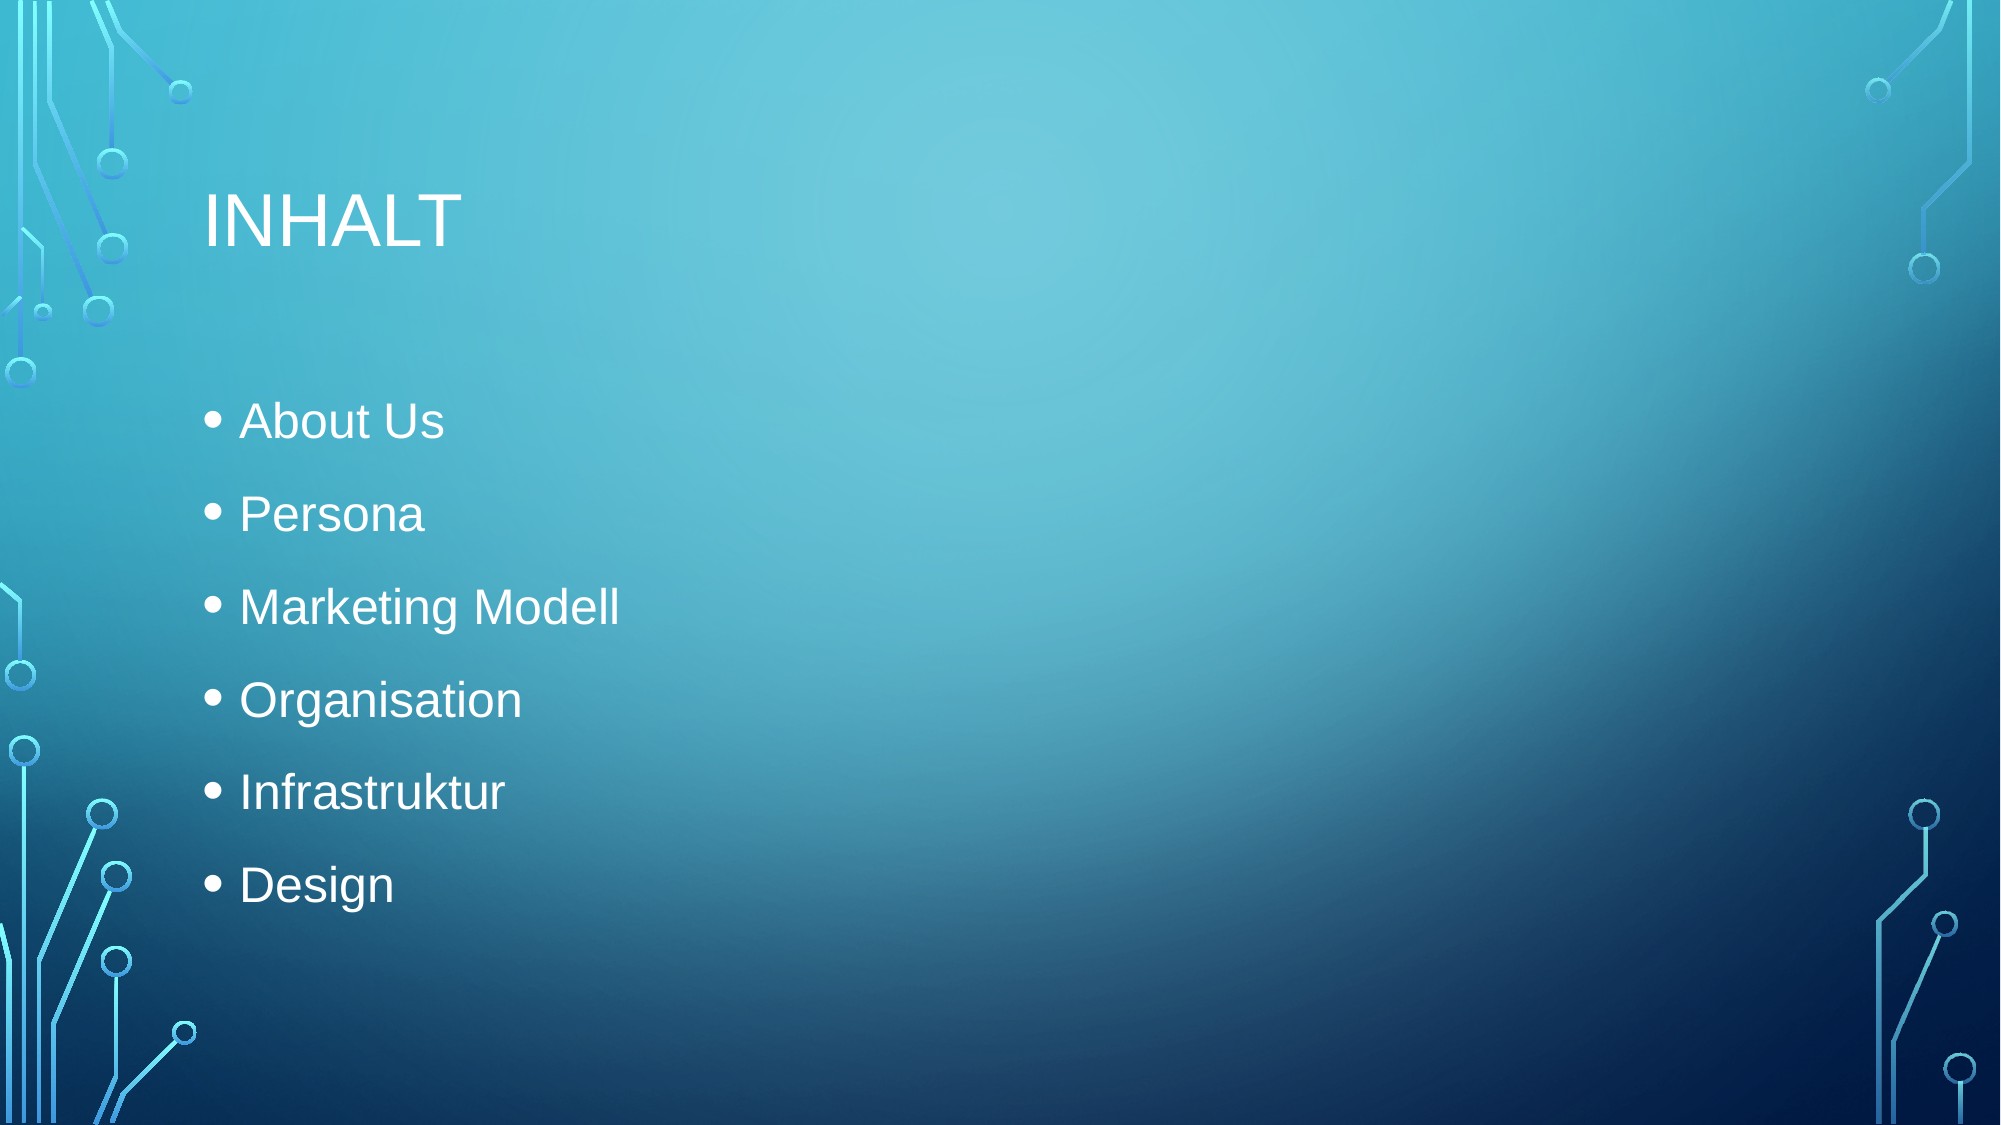

# Inhalt
About Us
Persona
Marketing Modell
Organisation
Infrastruktur
Design